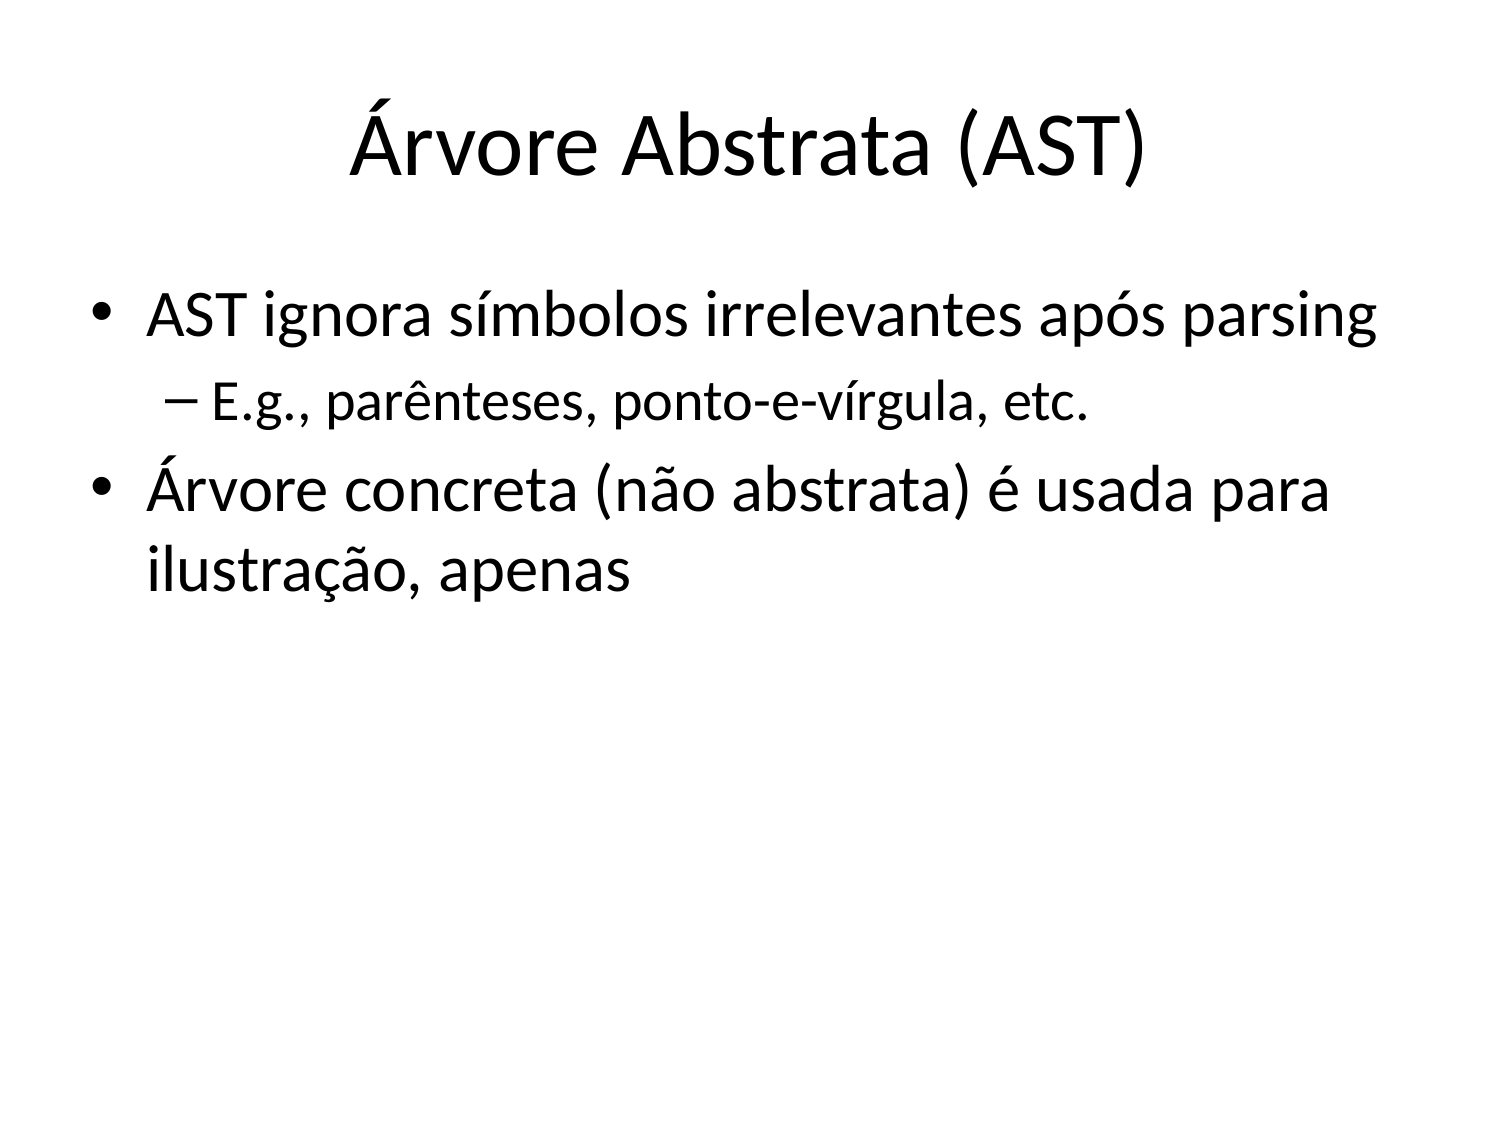

# Árvore Abstrata (AST)
AST ignora símbolos irrelevantes após parsing
E.g., parênteses, ponto-e-vírgula, etc.
Árvore concreta (não abstrata) é usada para ilustração, apenas